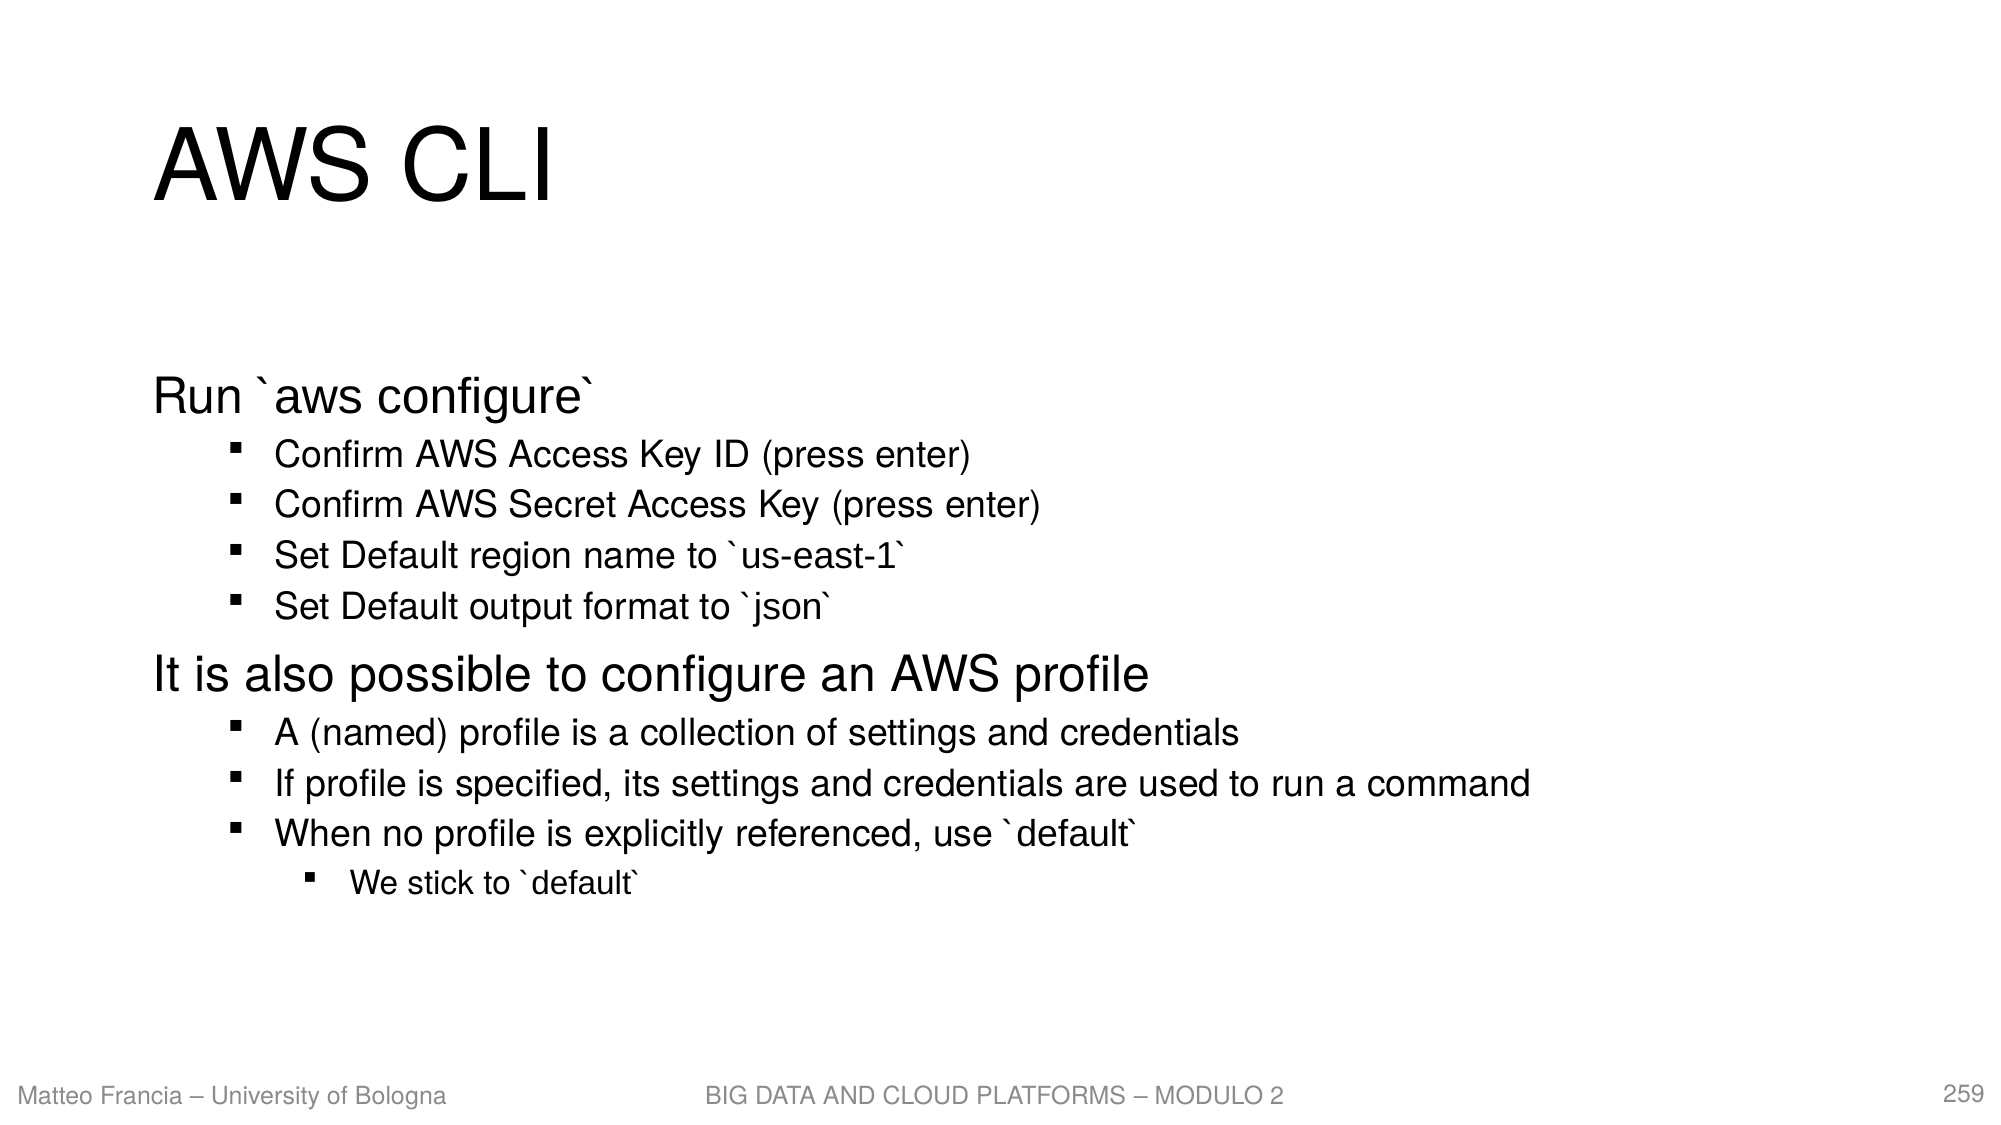

# AWS CLI
Run `aws configure`
Confirm AWS Access Key ID (press enter)
Confirm AWS Secret Access Key (press enter)
Set Default region name to `us-east-1`
Set Default output format to `json`
It is also possible to configure an AWS profile
A (named) profile is a collection of settings and credentials
If profile is specified, its settings and credentials are used to run a command
When no profile is explicitly referenced, use `default`
We stick to `default`
259
Matteo Francia – University of Bologna